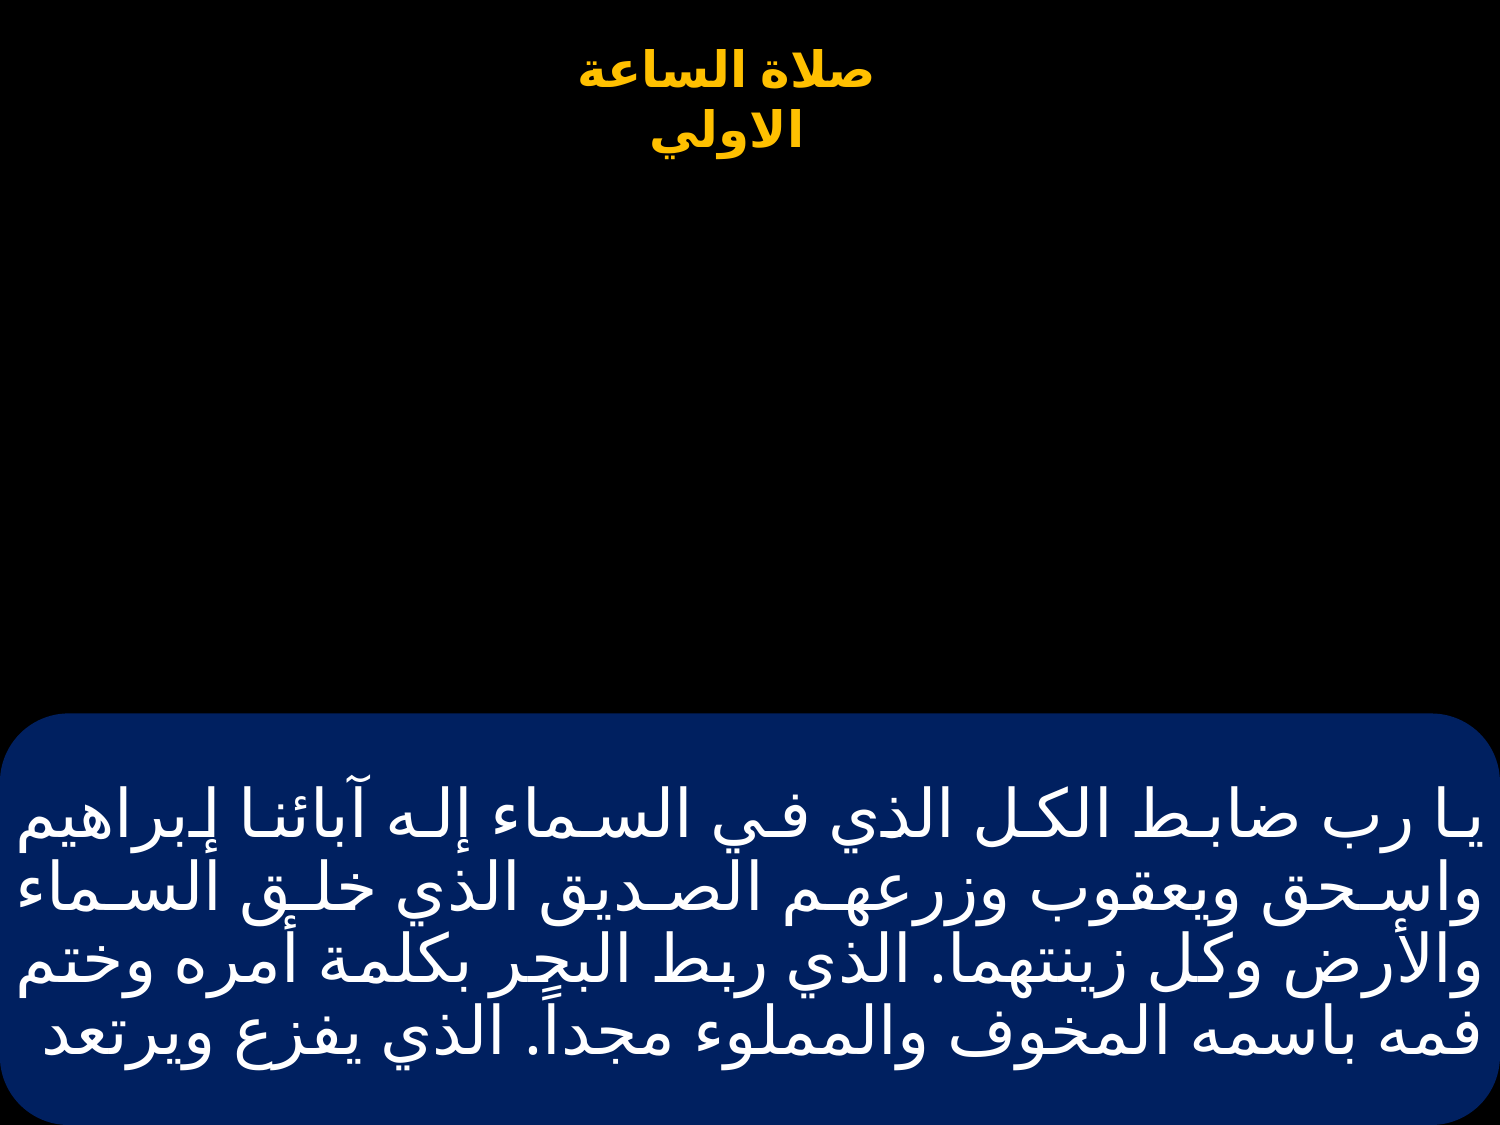

# يا رب ضابط الكل الذي في السماء إله آبائنا إبراهيم واسحق ويعقوب وزرعهم الصديق الذي خلق السماء والأرض وكل زينتهما. الذي ربط البحر بكلمة أمره وختم فمه باسمه المخوف والمملوء مجداً. الذي يفزع ويرتعد